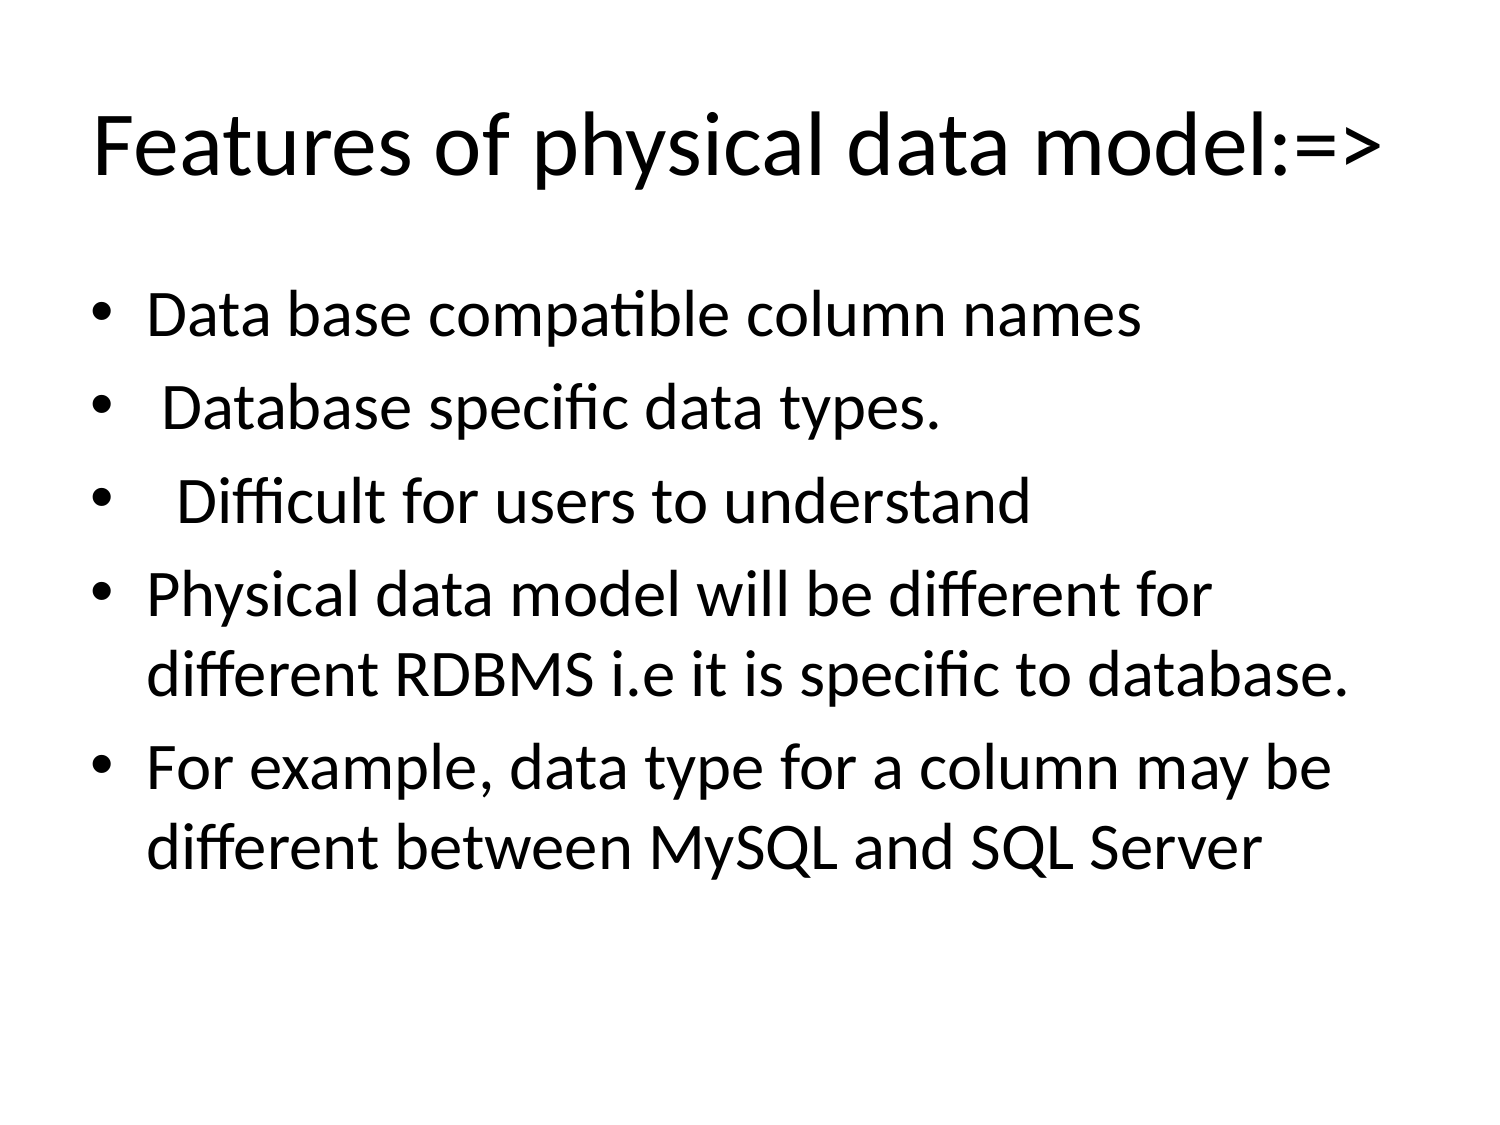

# Features of physical data model:=>
Data base compatible column names
 Database specific data types.
  Difficult for users to understand
Physical data model will be different for different RDBMS i.e it is specific to database.
For example, data type for a column may be different between MySQL and SQL Server